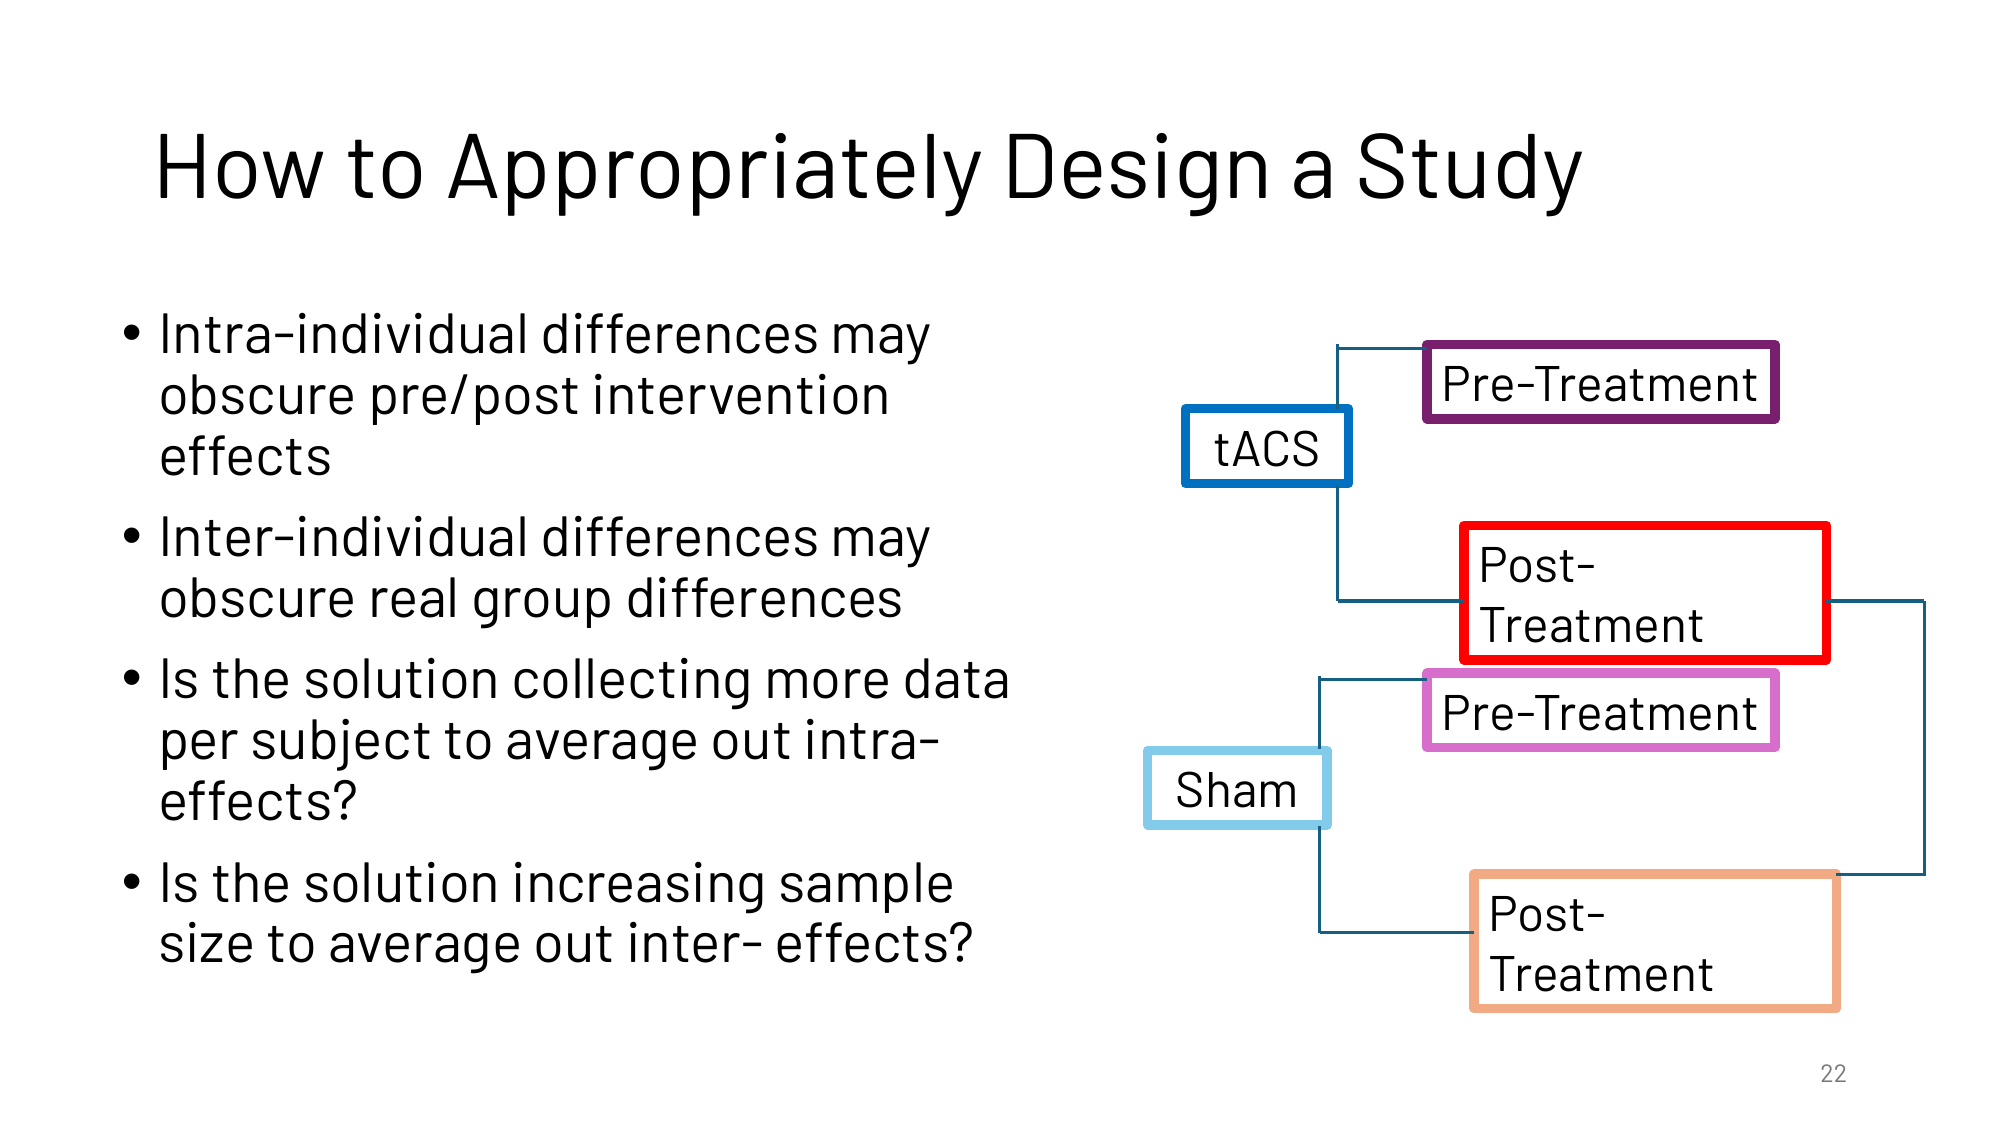

# How to Appropriately Design a Study
Intra-individual differences may obscure pre/post intervention effects
Inter-individual differences may obscure real group differences
Is the solution collecting more data per subject to average out intra- effects?
Is the solution increasing sample size to average out inter- effects?
Pre-Treatment
tACS
Post-Treatment
Pre-Treatment
Sham
Post-Treatment
22